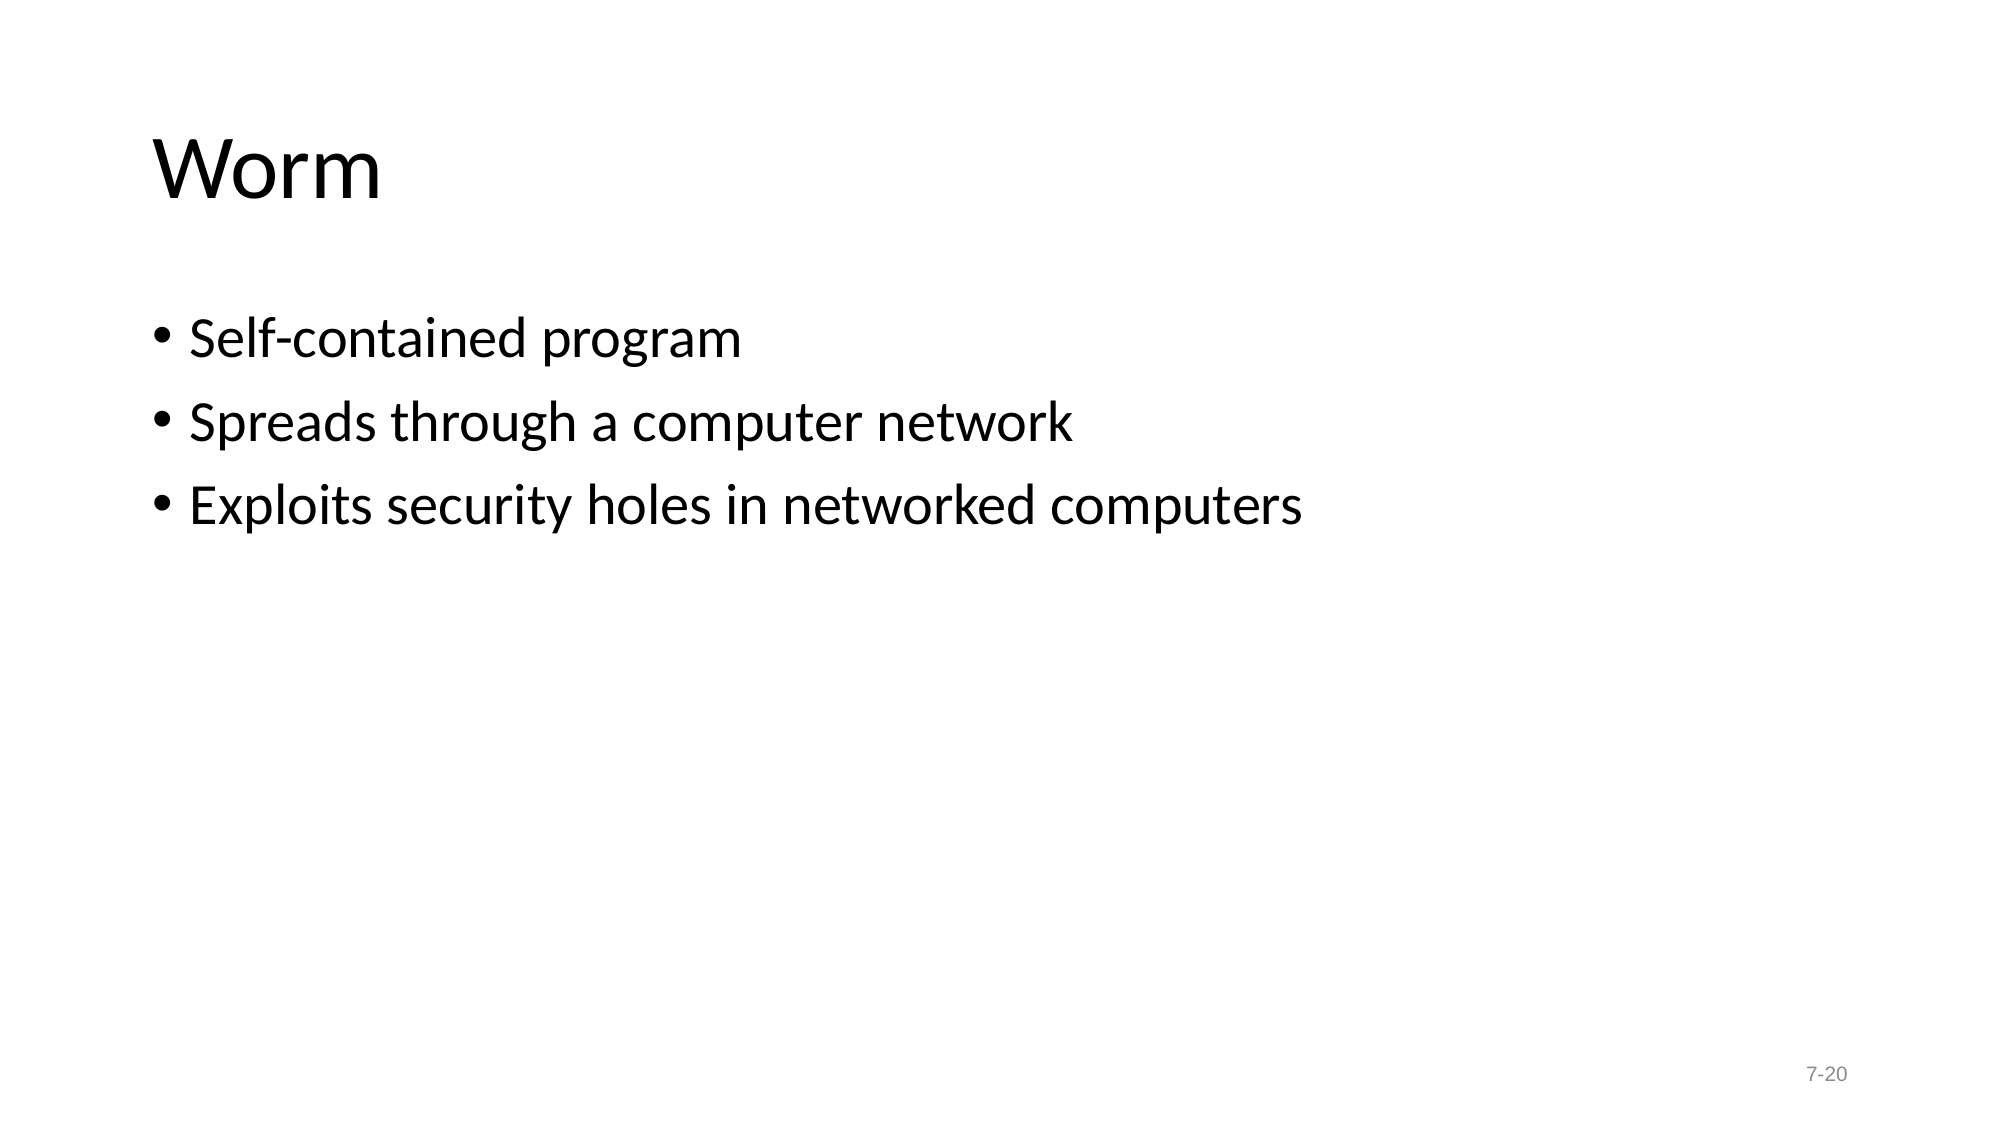

# Worm
Self-contained program
Spreads through a computer network
Exploits security holes in networked computers
7-20